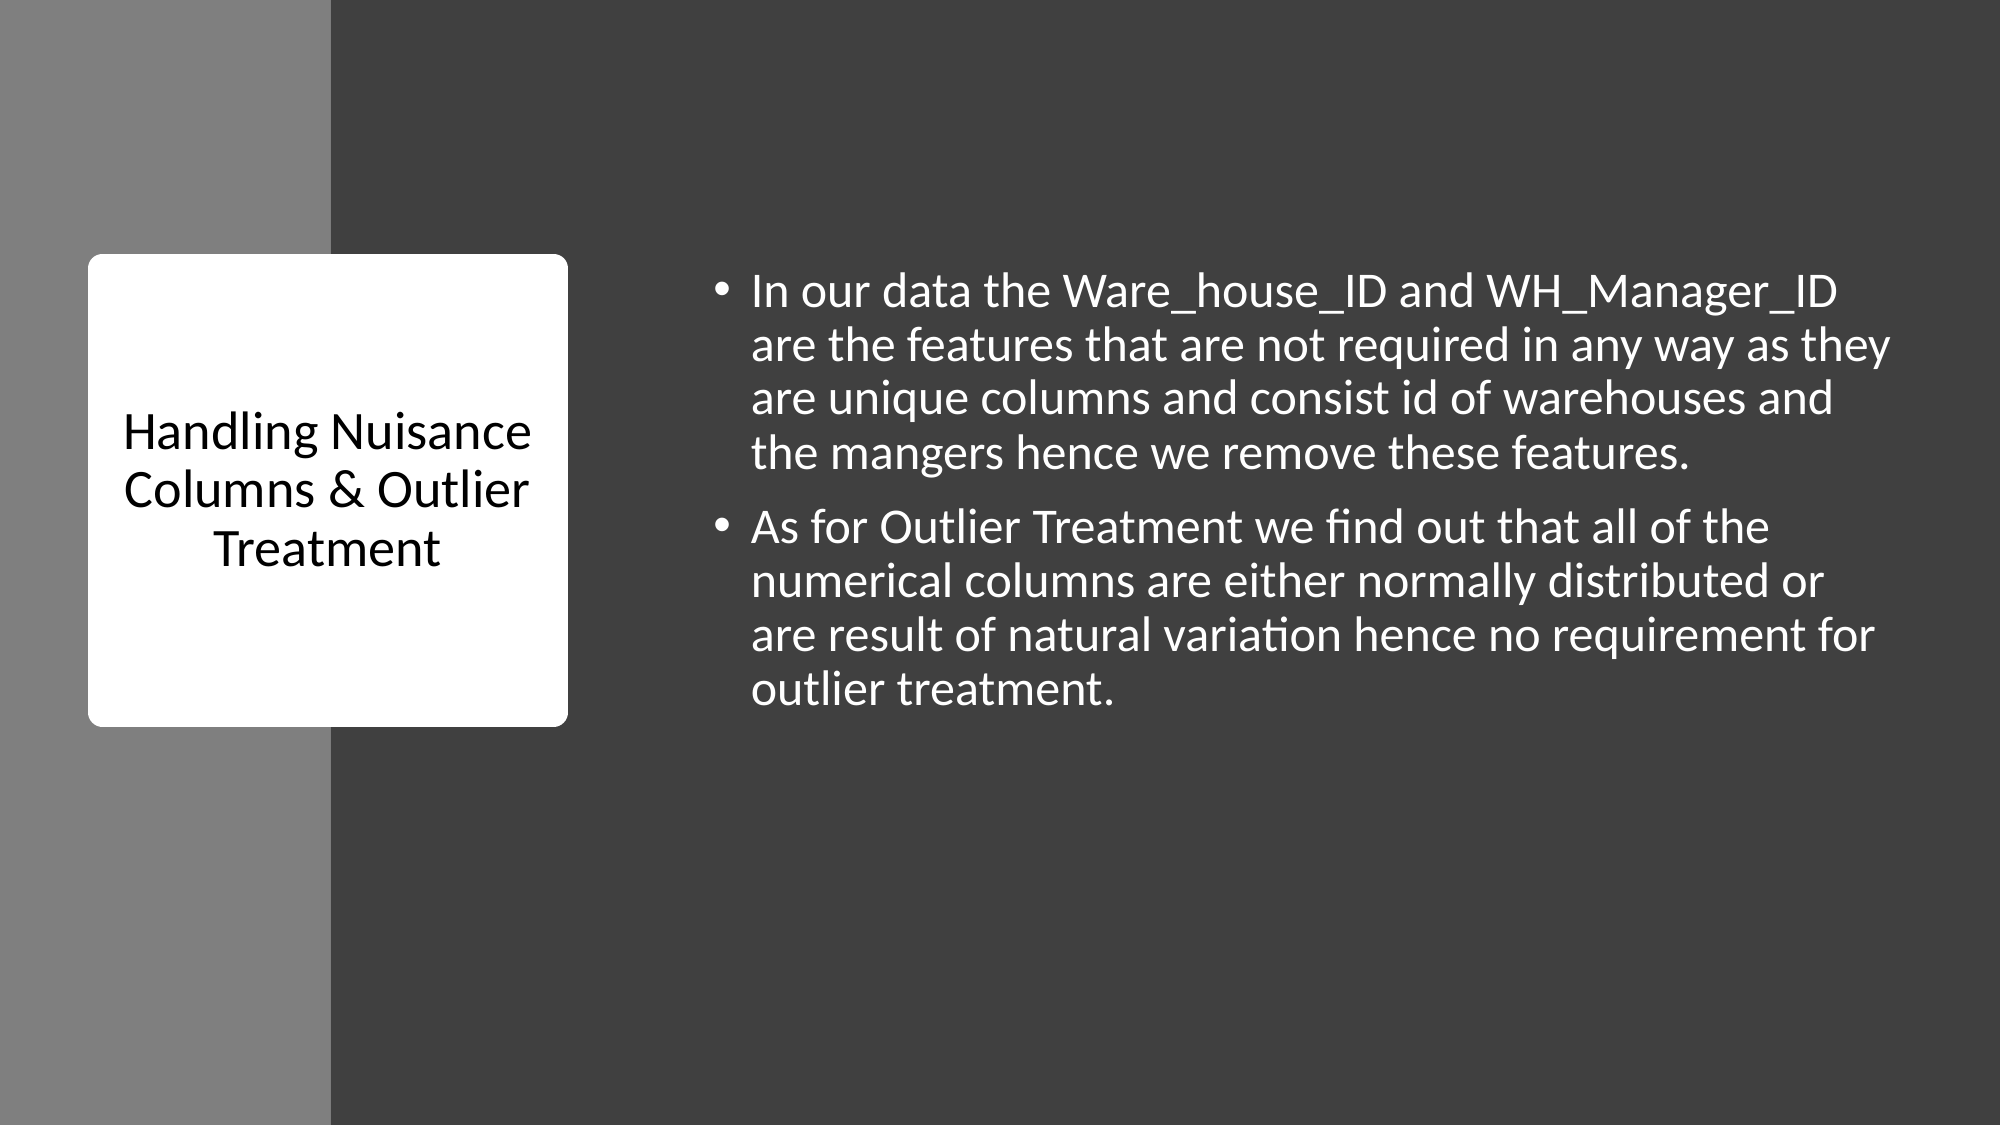

In our data the Ware_house_ID and WH_Manager_ID are the features that are not required in any way as they are unique columns and consist id of warehouses and the mangers hence we remove these features.
As for Outlier Treatment we find out that all of the numerical columns are either normally distributed or are result of natural variation hence no requirement for outlier treatment.
# Handling Nuisance Columns & Outlier Treatment